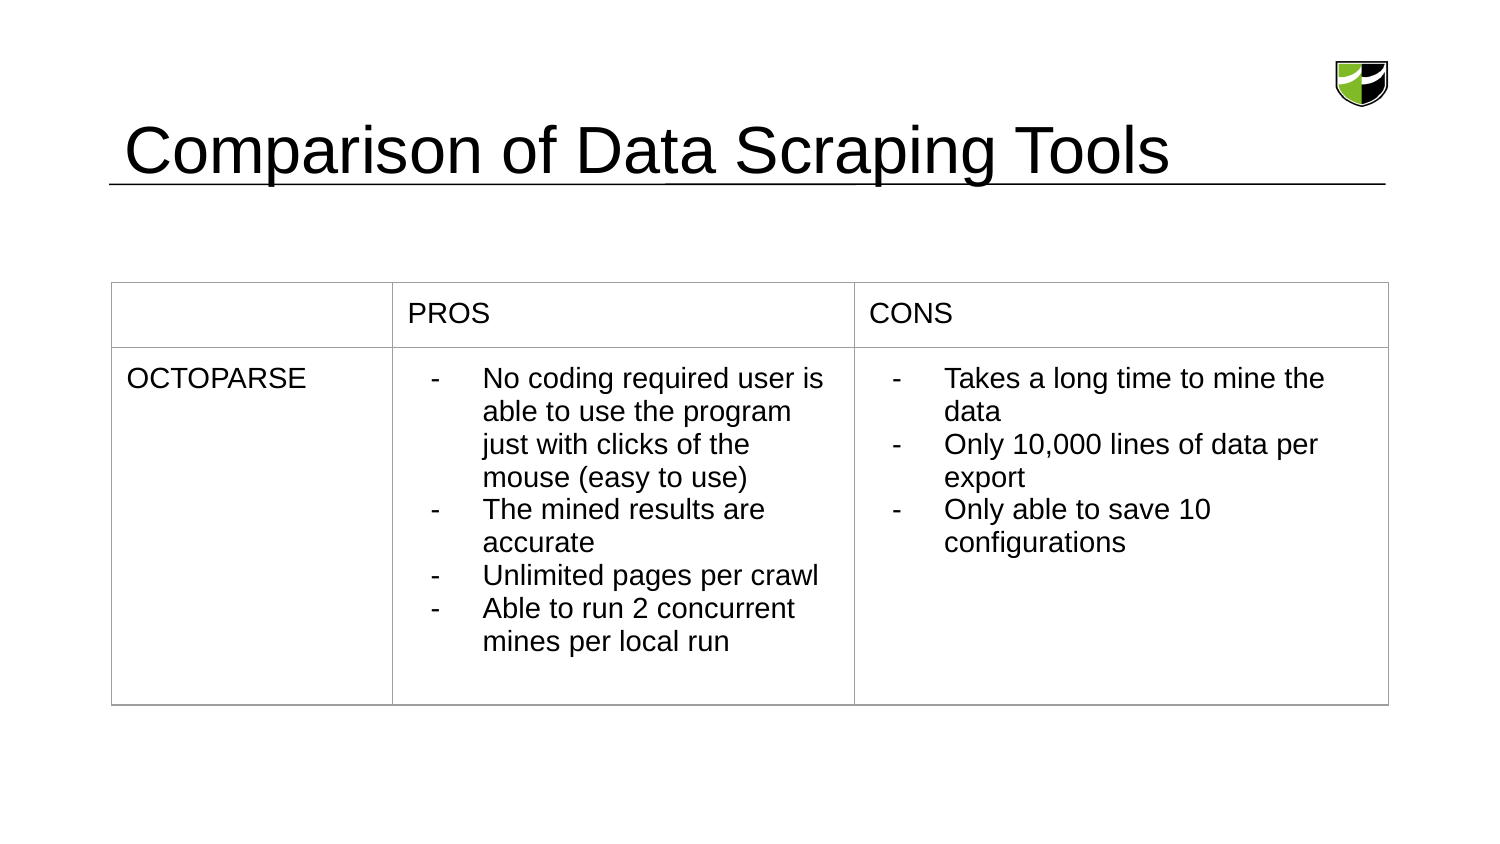

# Comparison of Data Scraping Tools
|  | PROS | CONS |
| --- | --- | --- |
| OCTOPARSE | No coding required user is able to use the program just with clicks of the mouse (easy to use) The mined results are accurate Unlimited pages per crawl Able to run 2 concurrent mines per local run | Takes a long time to mine the data Only 10,000 lines of data per export Only able to save 10 configurations |